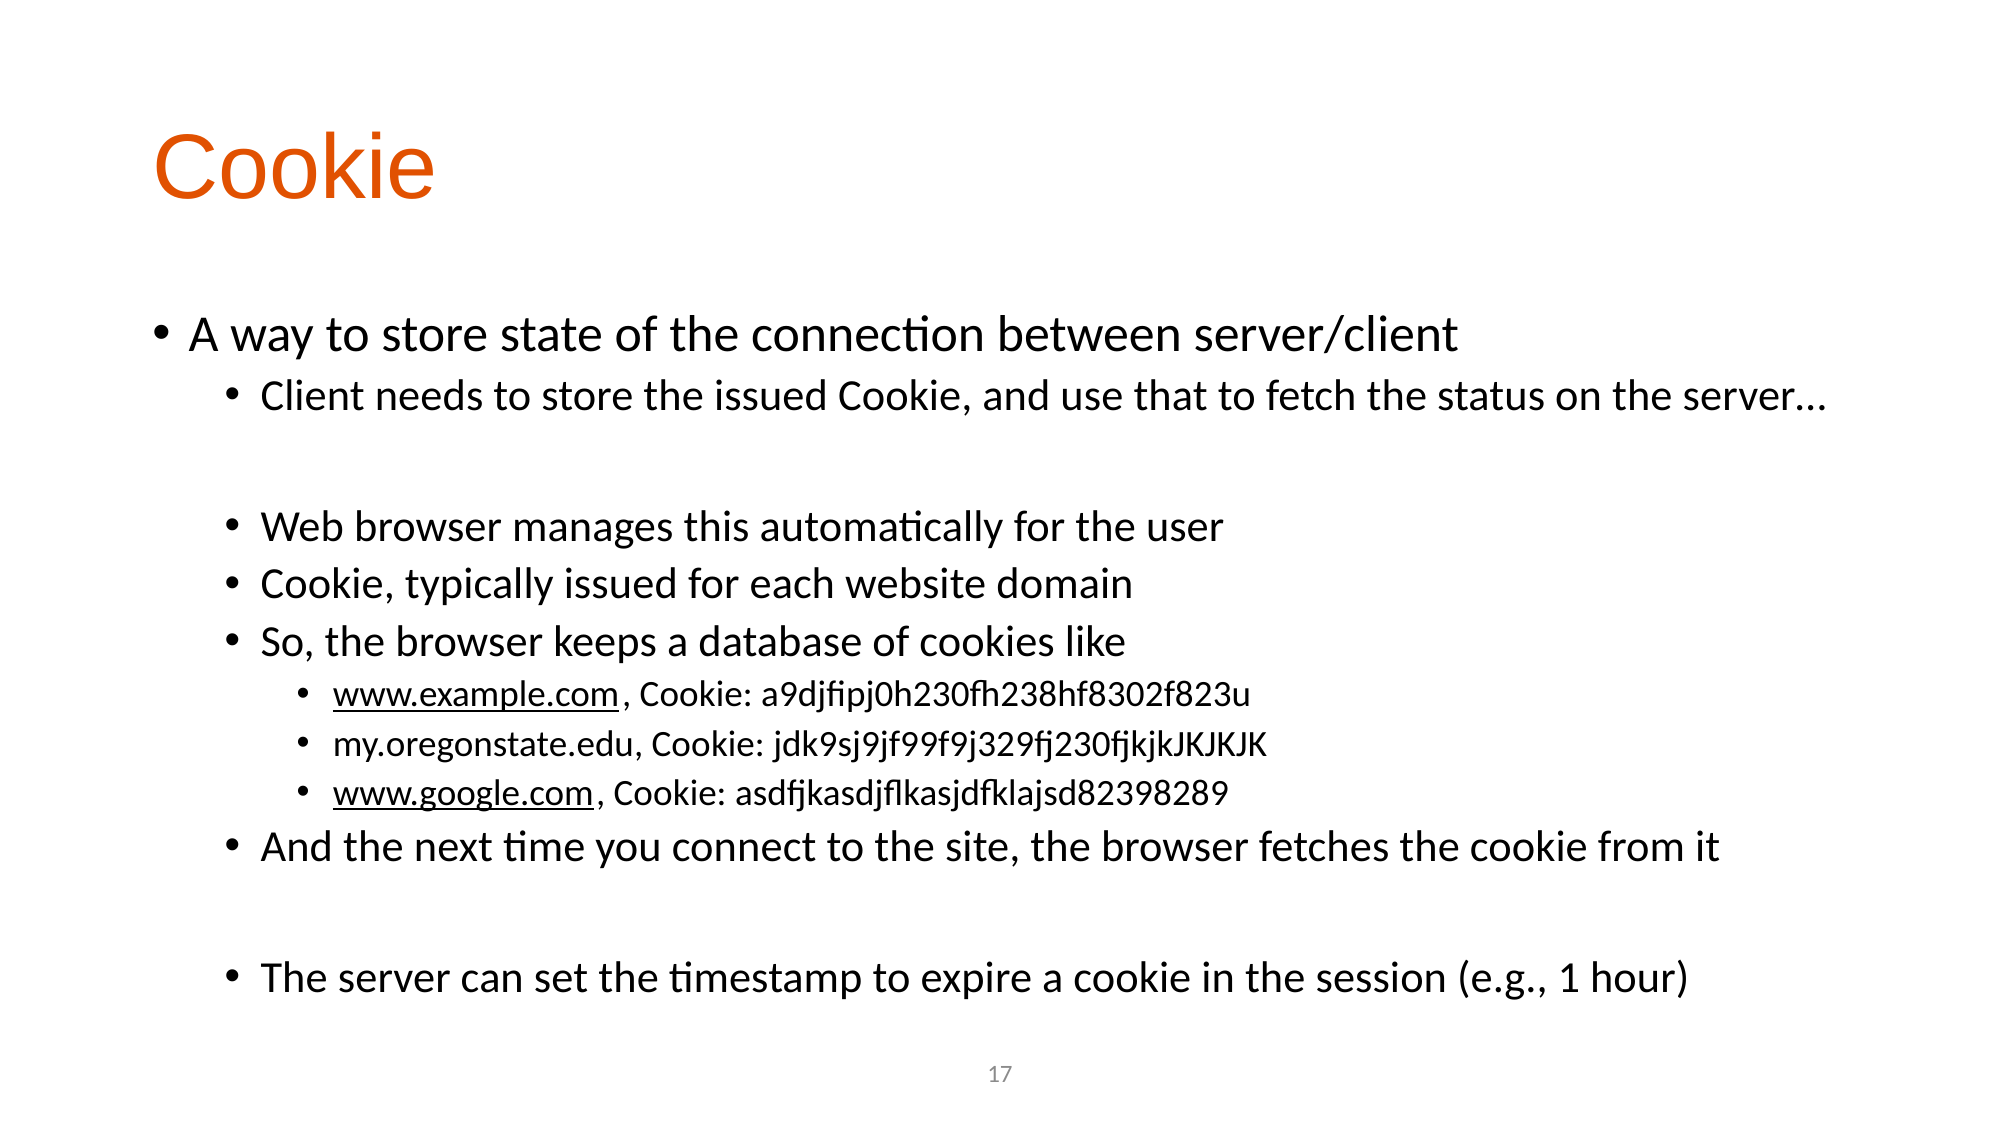

# Cookie
A way to store state of the connection between server/client
Client needs to store the issued Cookie, and use that to fetch the status on the server…

Web browser manages this automatically for the user
Cookie, typically issued for each website domain
So, the browser keeps a database of cookies like
www.example.com, Cookie: a9djfipj0h230fh238hf8302f823u
my.oregonstate.edu, Cookie: jdk9sj9jf99f9j329fj230fjkjkJKJKJK
www.google.com, Cookie: asdfjkasdjflkasjdfklajsd82398289
And the next time you connect to the site, the browser fetches the cookie from it

The server can set the timestamp to expire a cookie in the session (e.g., 1 hour)
17